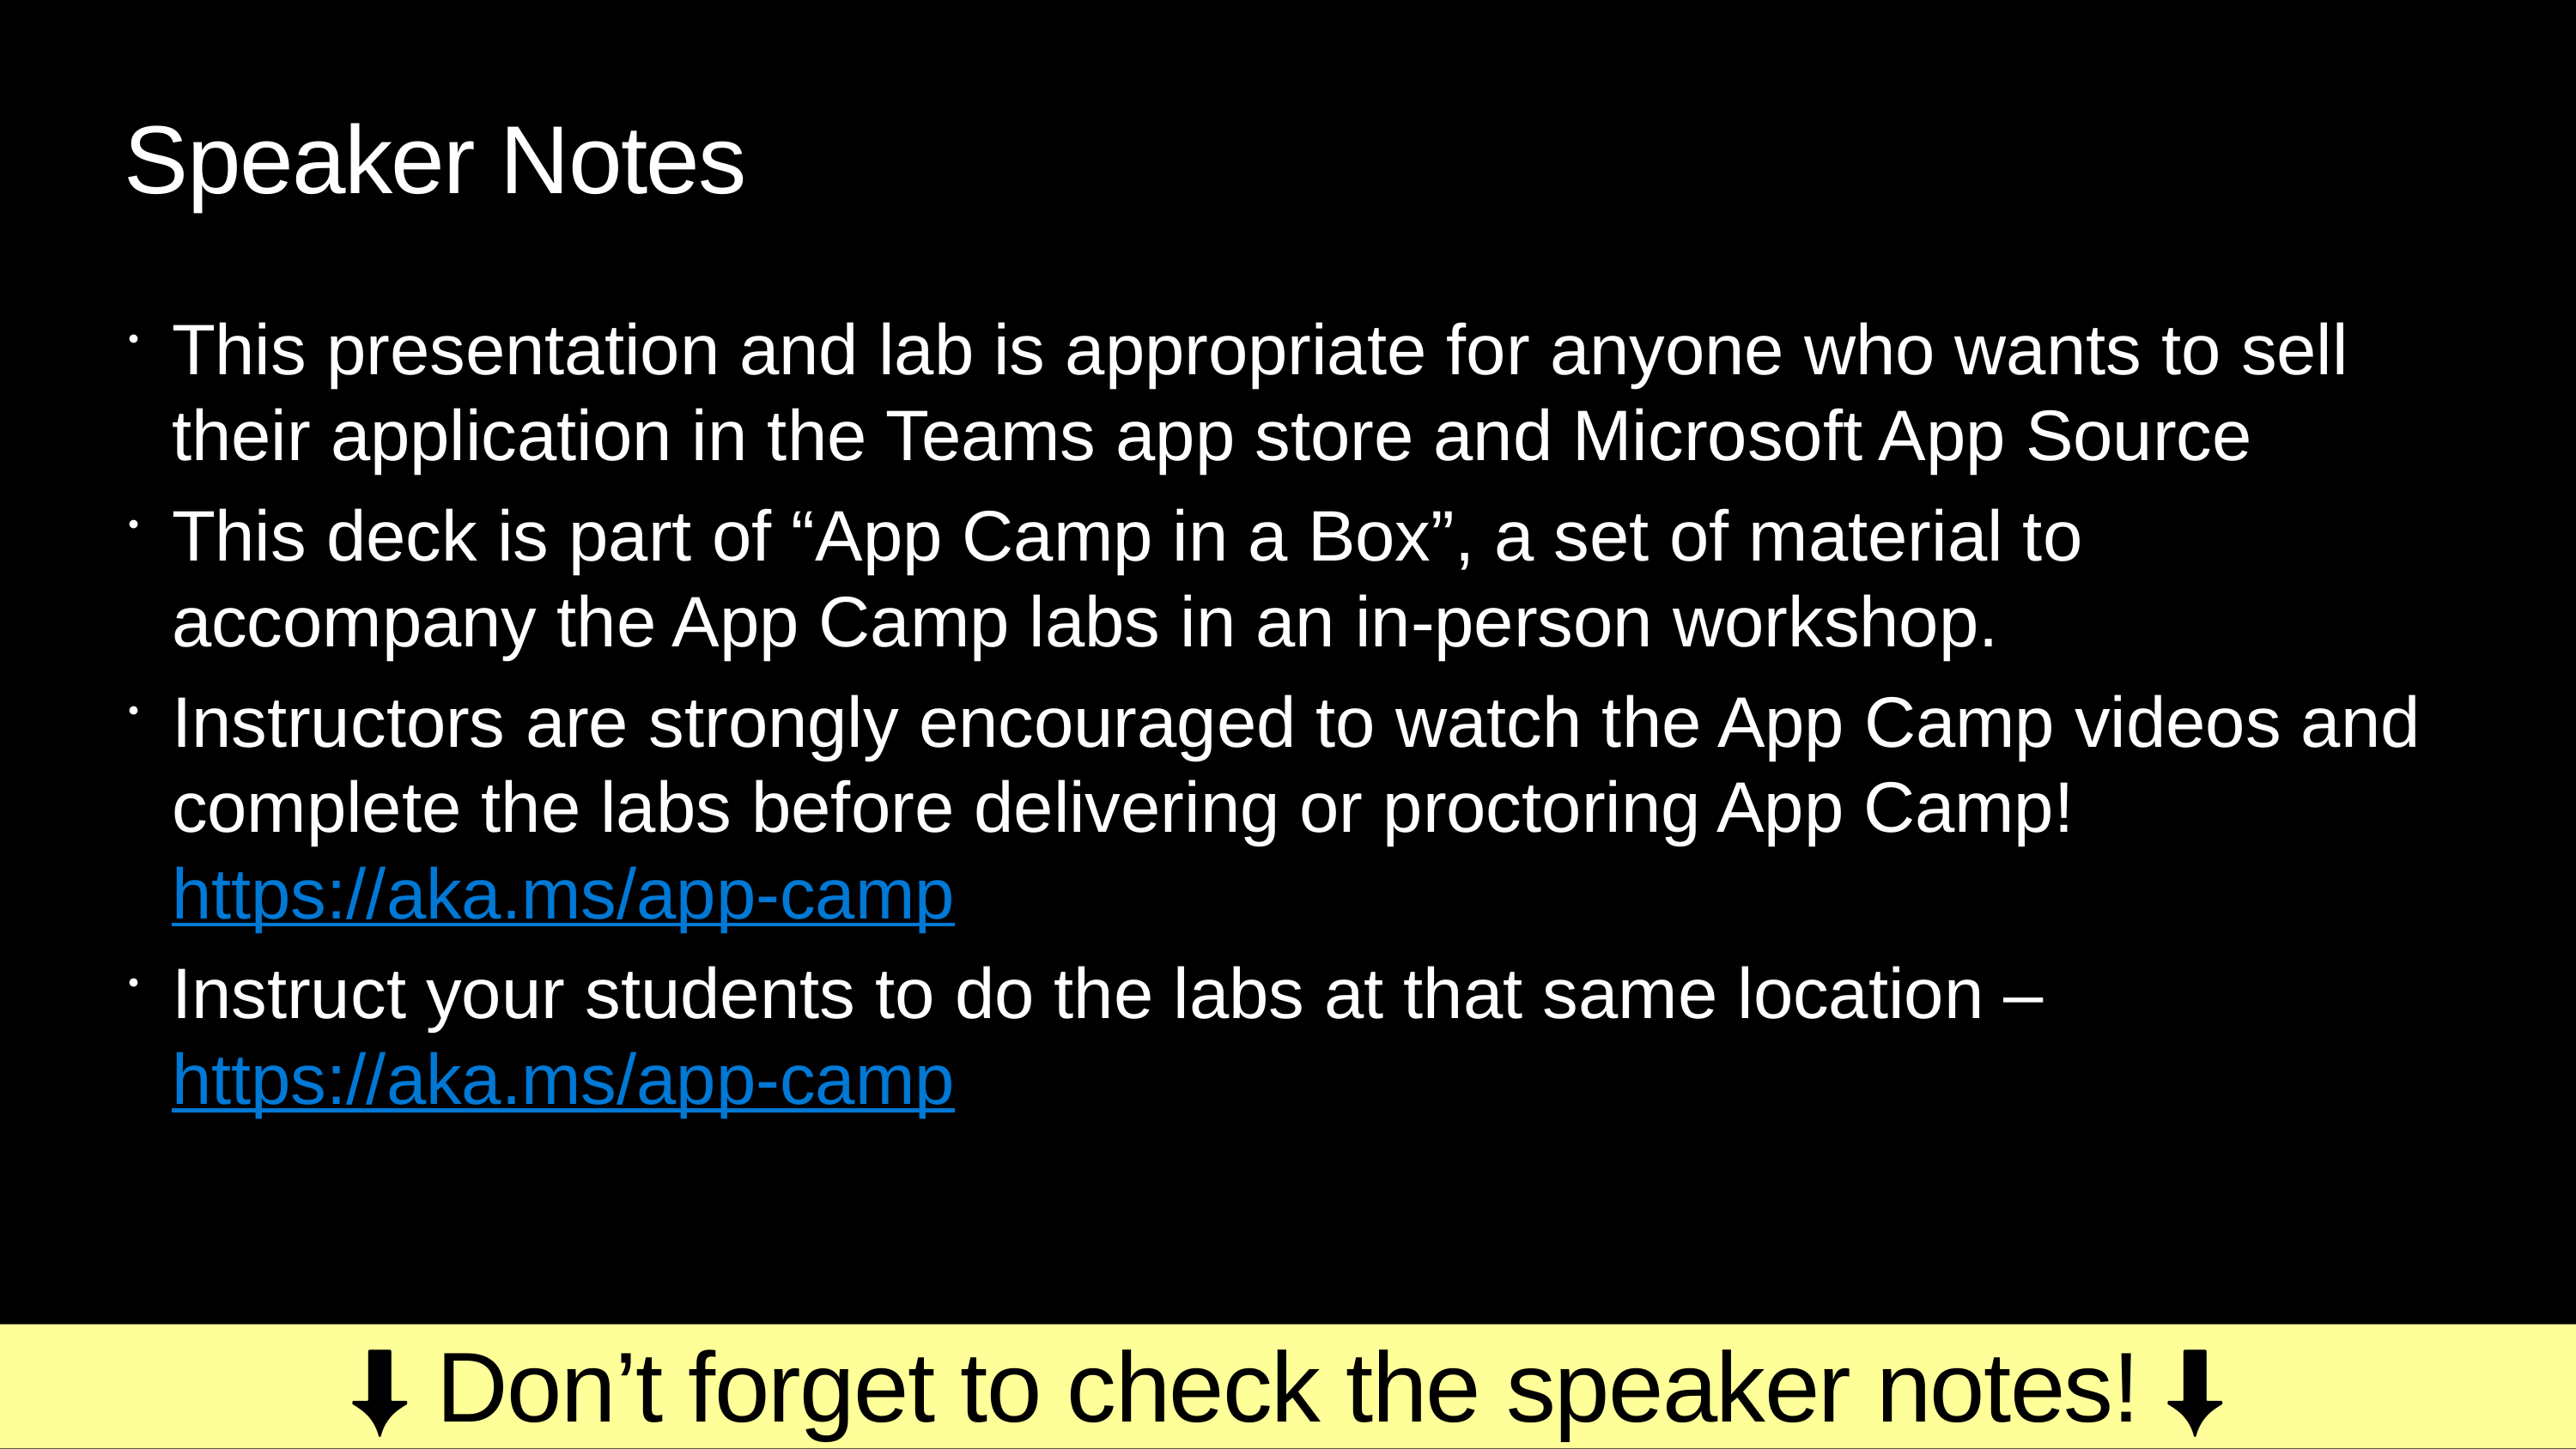

# Speaker Notes
This presentation and lab is appropriate for anyone who wants to sell their application in the Teams app store and Microsoft App Source
This deck is part of “App Camp in a Box”, a set of material to accompany the App Camp labs in an in-person workshop.
Instructors are strongly encouraged to watch the App Camp videos and complete the labs before delivering or proctoring App Camp! https://aka.ms/app-camp
Instruct your students to do the labs at that same location – https://aka.ms/app-camp
⬇️ Don’t forget to check the speaker notes! ⬇️